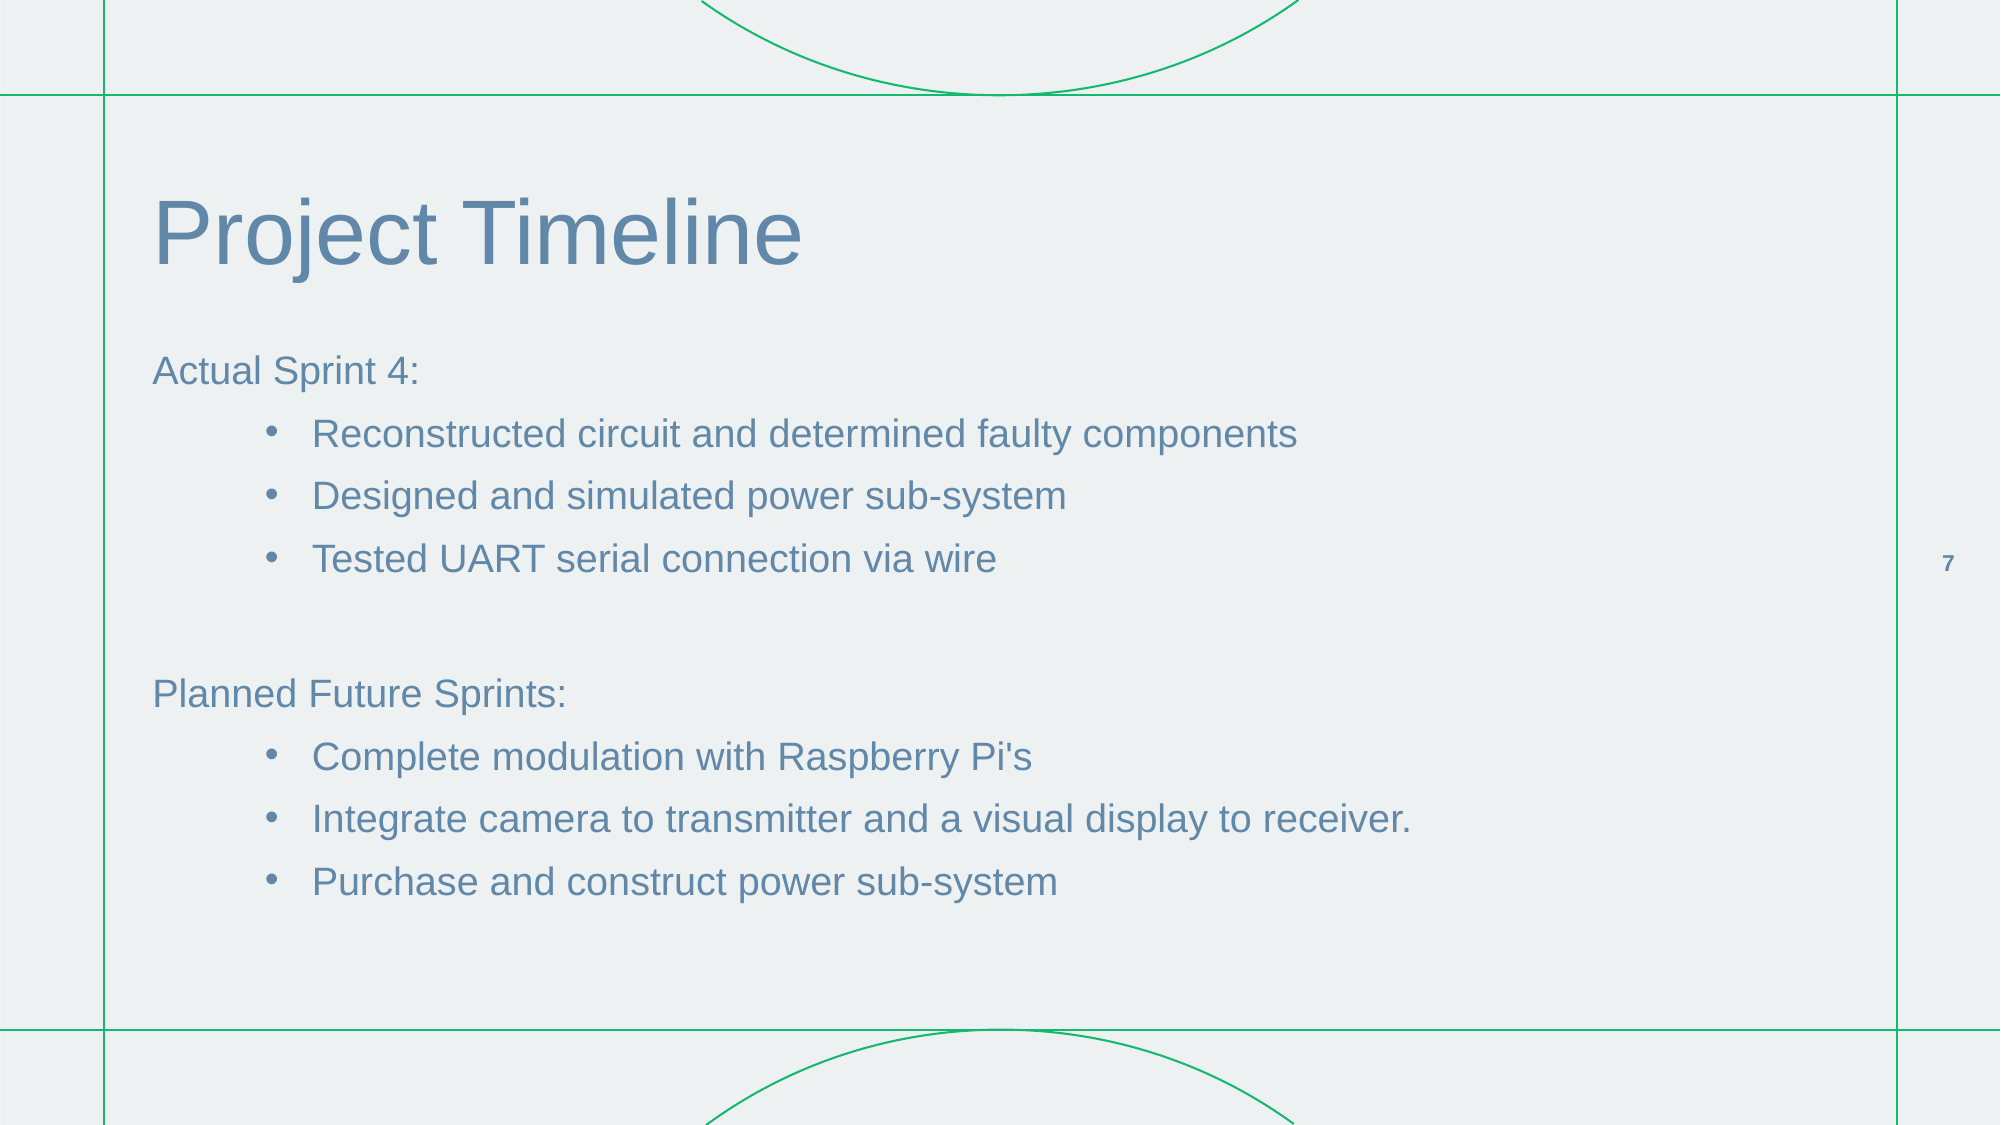

# Project Timeline
Actual Sprint 4:
Reconstructed circuit and determined faulty components
Designed and simulated power sub-system
Tested UART serial connection via wire

Planned Future Sprints:
Complete modulation with Raspberry Pi's
Integrate camera to transmitter and a visual display to receiver.
Purchase and construct power sub-system
7